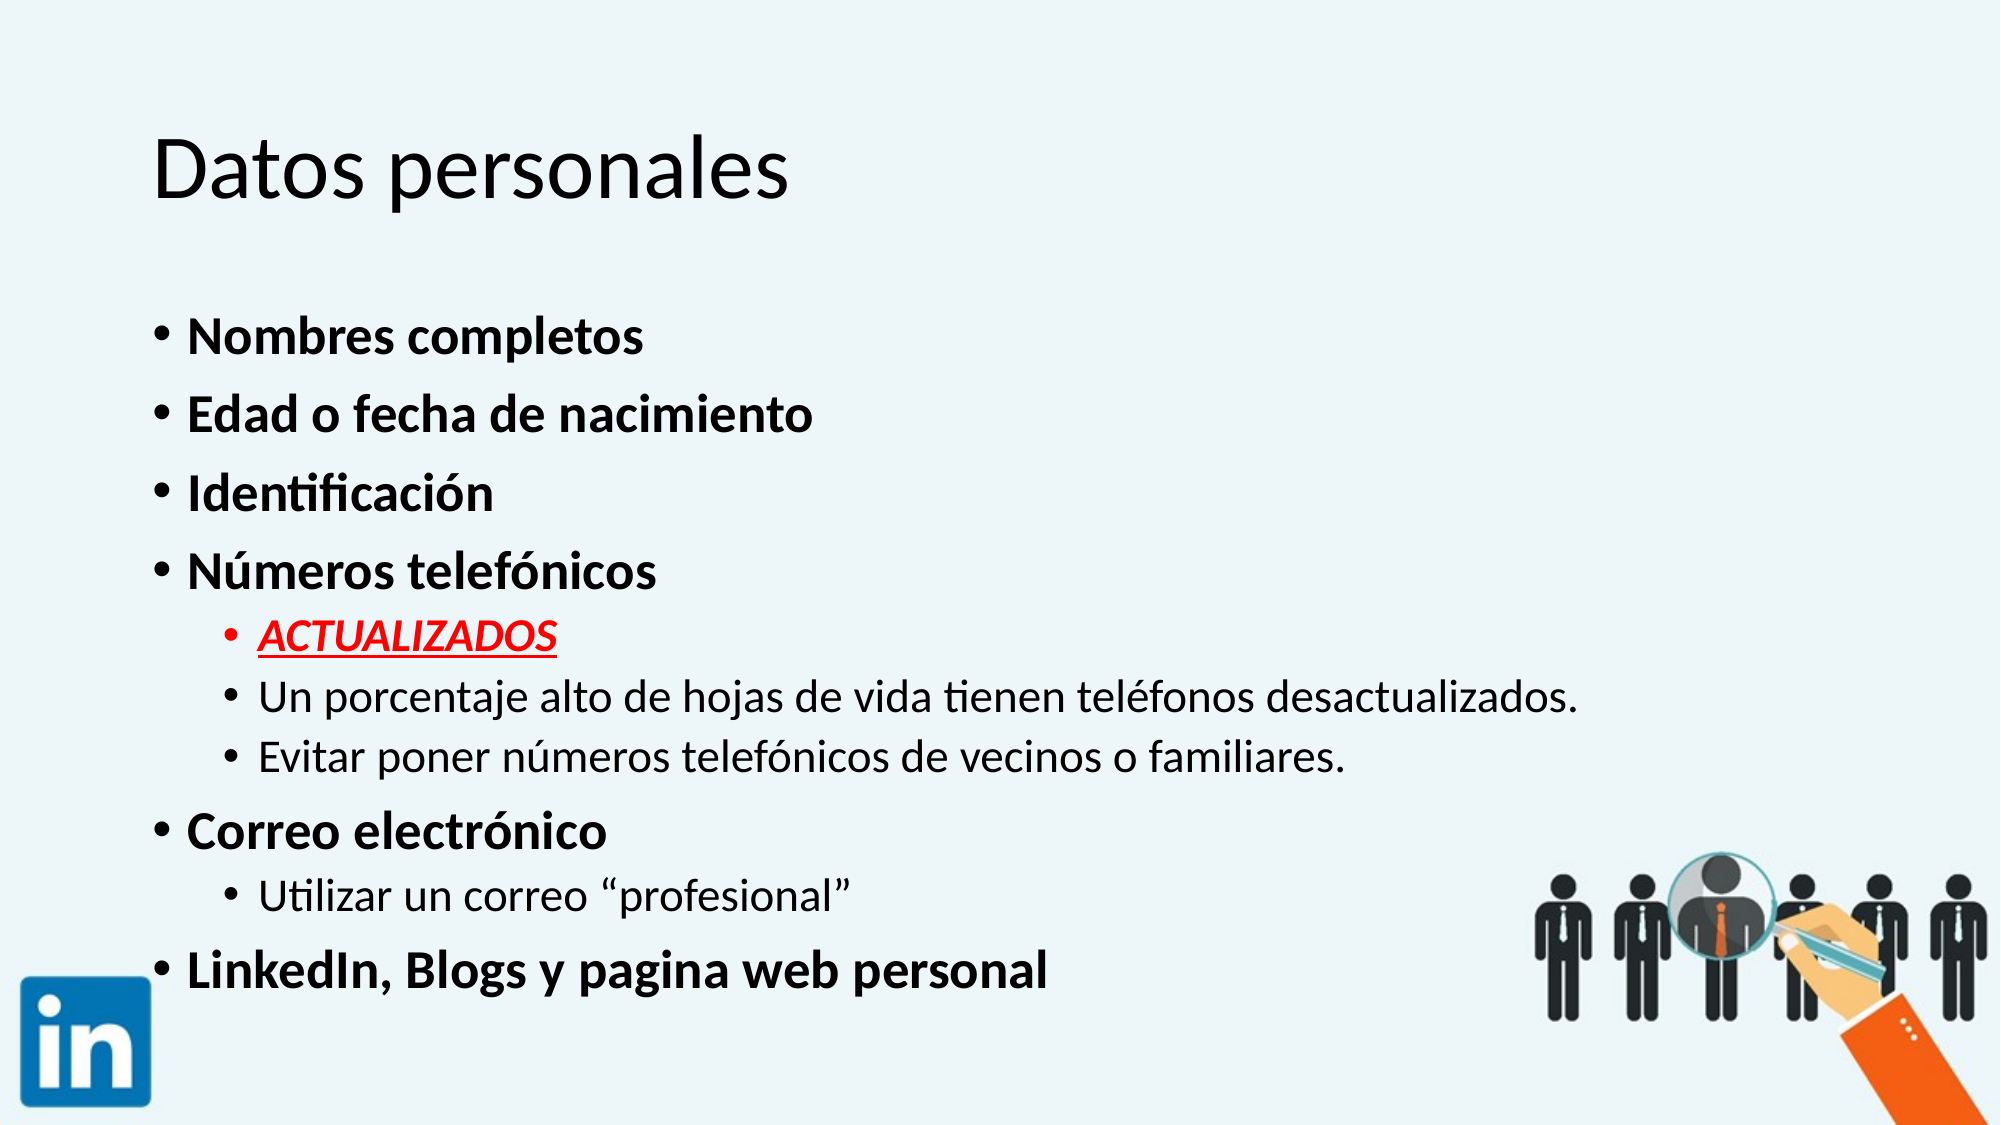

# Datos personales
Nombres completos
Edad o fecha de nacimiento
Identificación
Números telefónicos
ACTUALIZADOS
Un porcentaje alto de hojas de vida tienen teléfonos desactualizados.
Evitar poner números telefónicos de vecinos o familiares.
Correo electrónico
Utilizar un correo “profesional”
LinkedIn, Blogs y pagina web personal